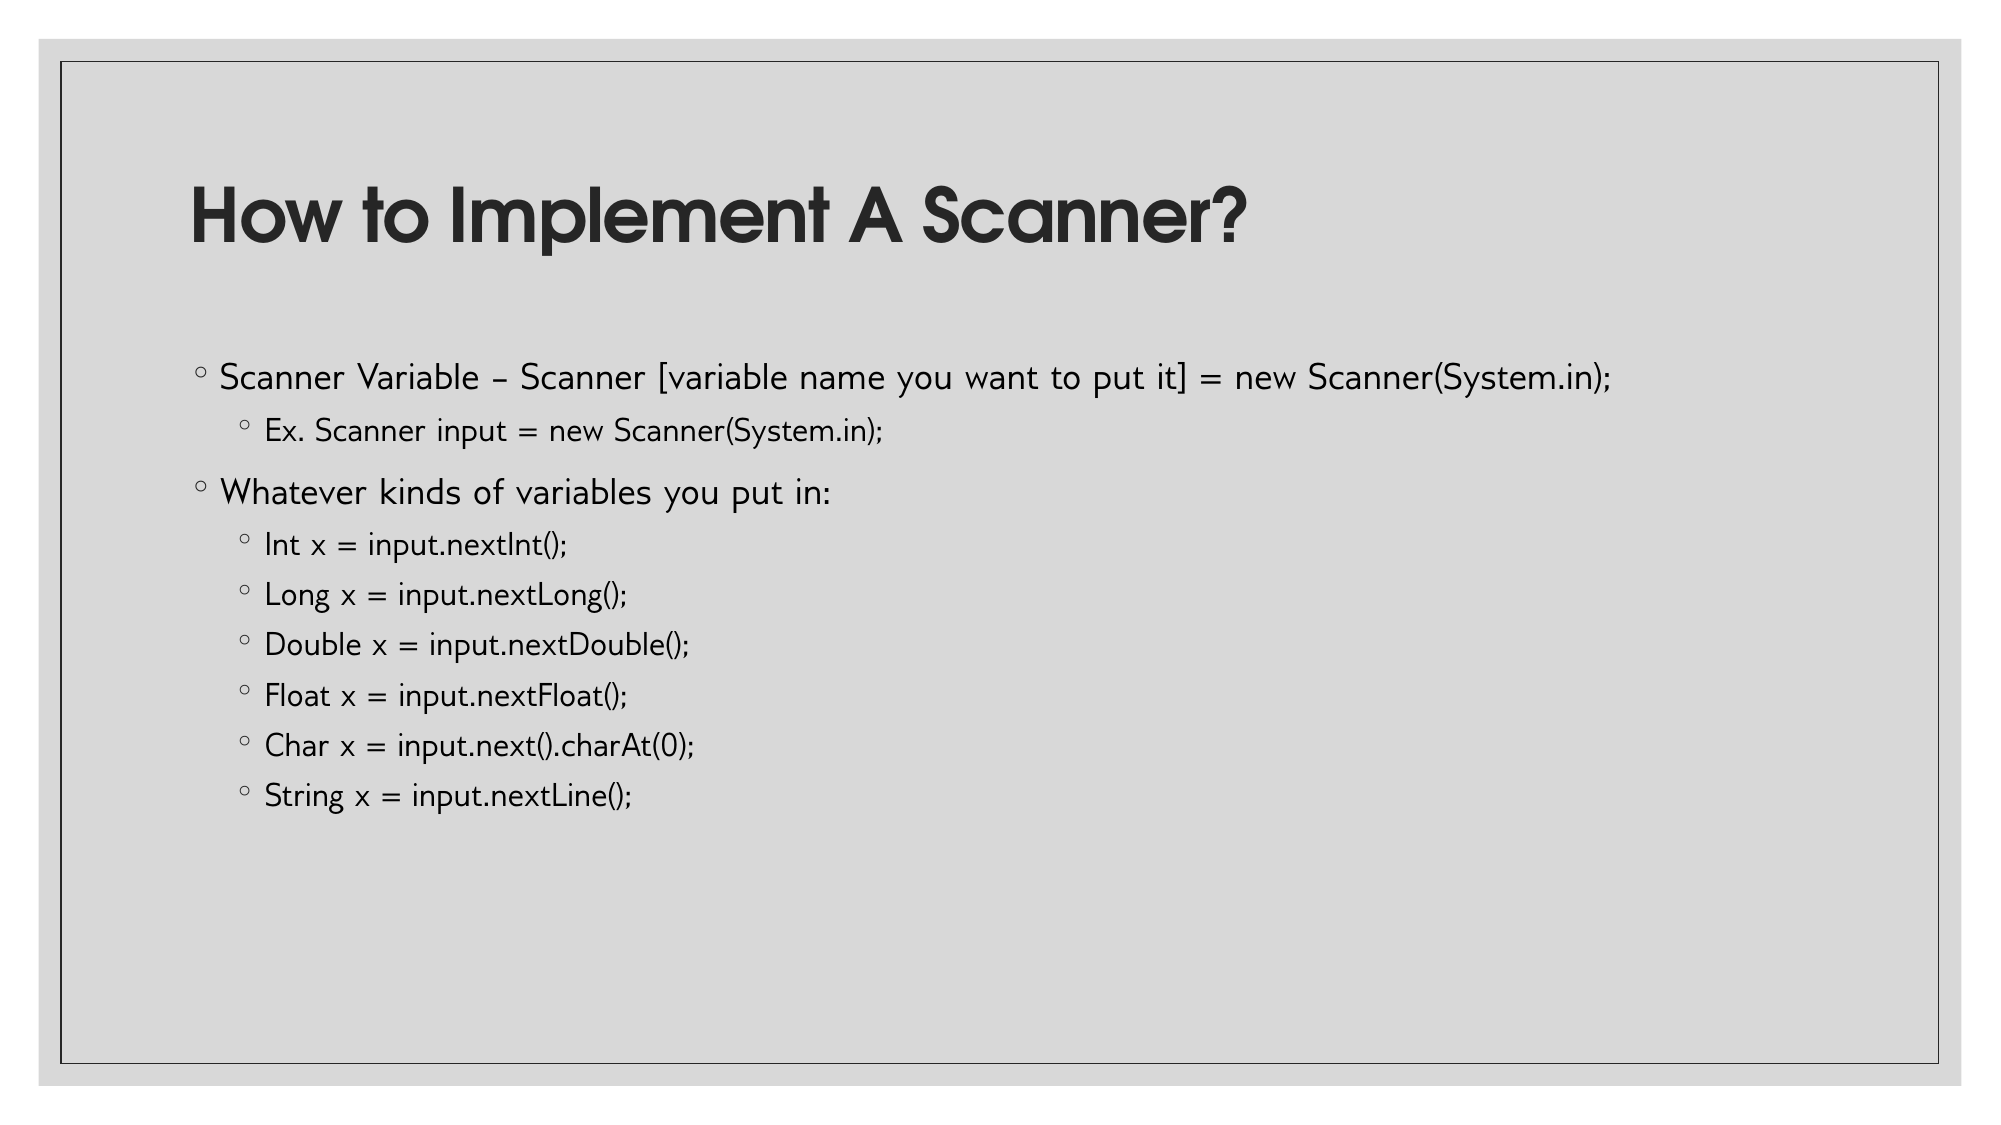

# How to Implement A Scanner?
Scanner Variable – Scanner [variable name you want to put it] = new Scanner(System.in);
Ex. Scanner input = new Scanner(System.in);
Whatever kinds of variables you put in:
Int x = input.nextInt();
Long x = input.nextLong();
Double x = input.nextDouble();
Float x = input.nextFloat();
Char x = input.next().charAt(0);
String x = input.nextLine();